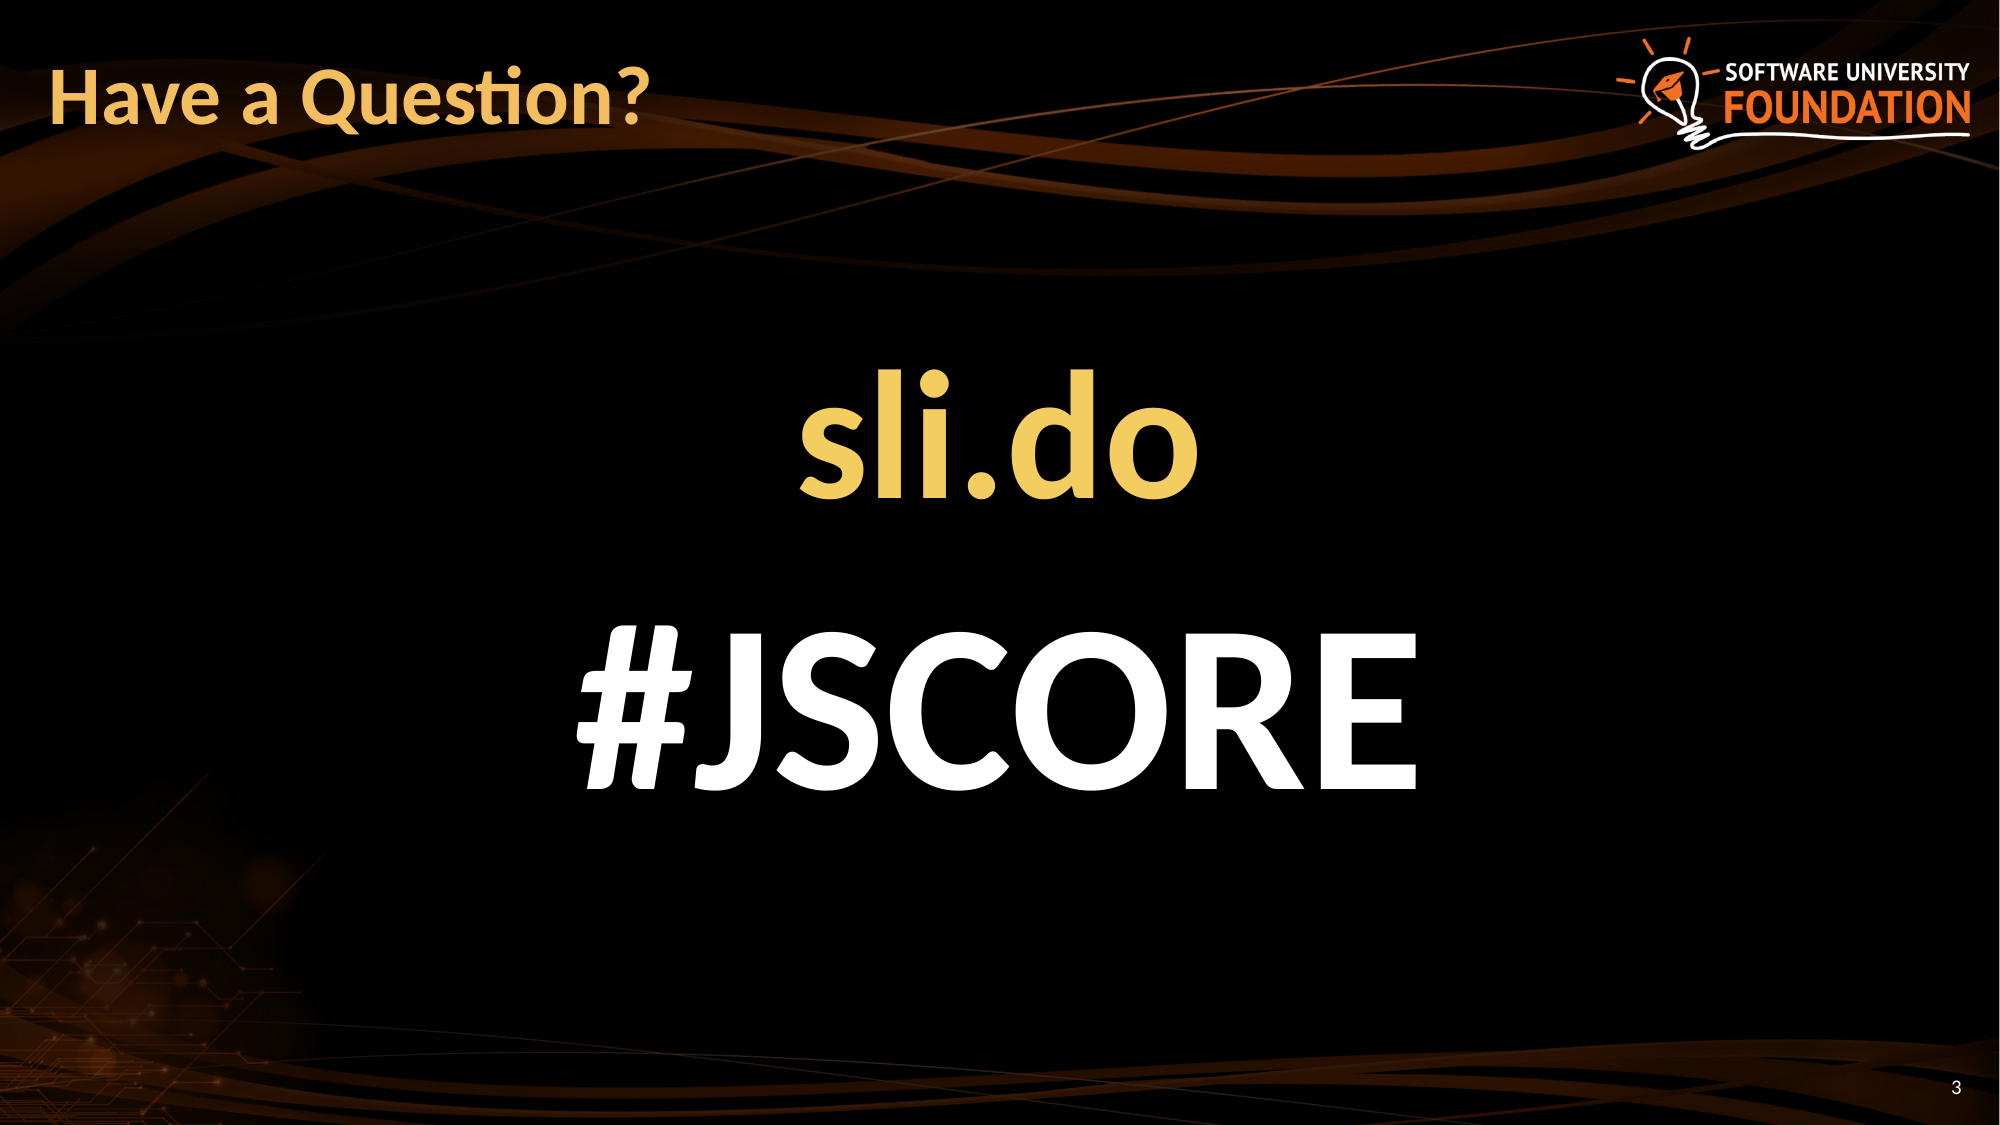

# Have a Question?

sli.do
#JSCORE

3